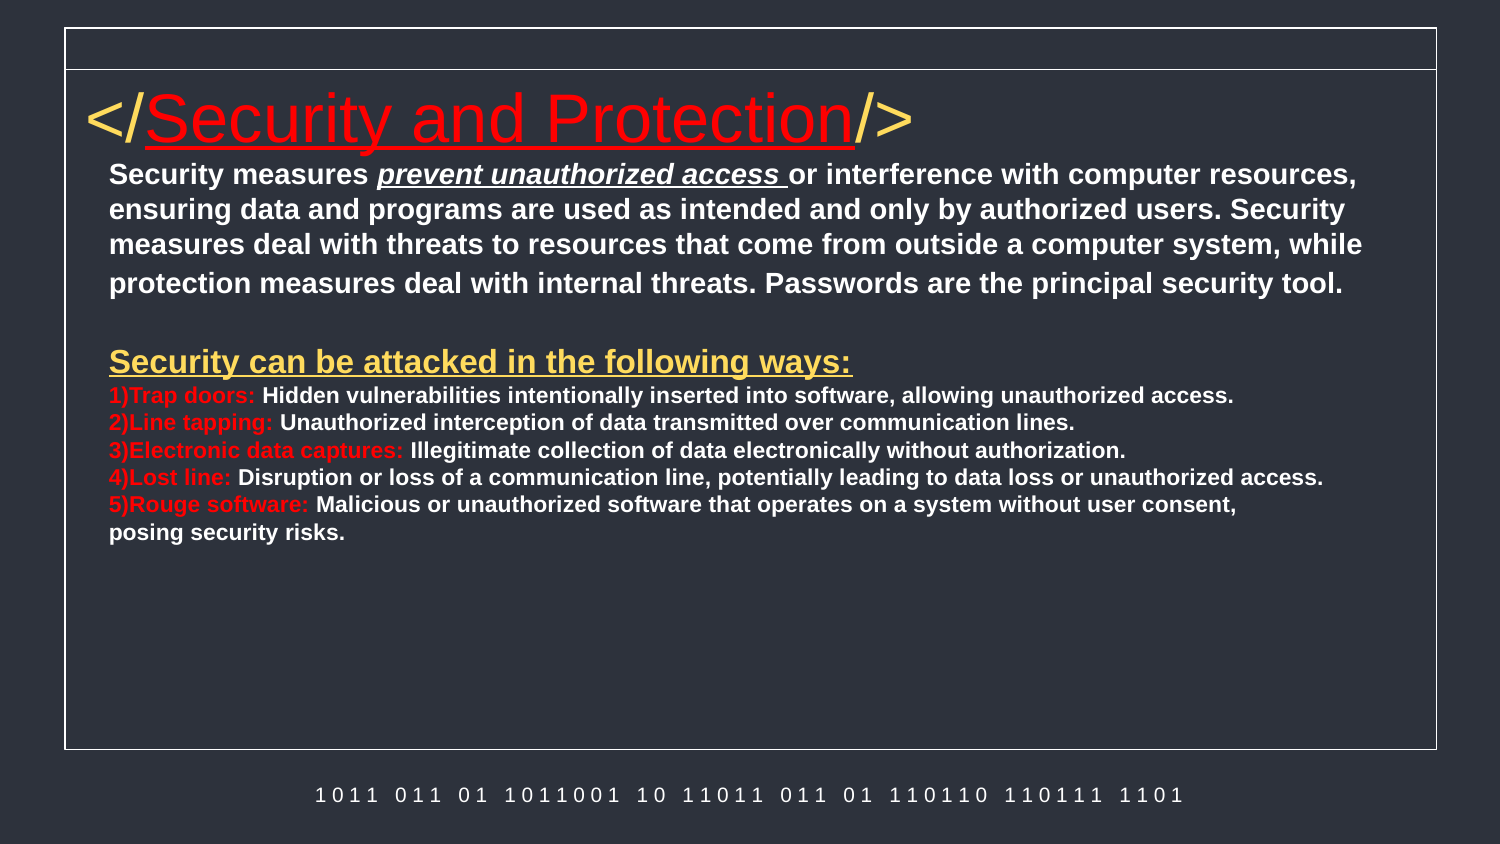

</Security and Protection/>
Security measures prevent unauthorized access or interference with computer resources, ensuring data and programs are used as intended and only by authorized users. Security measures deal with threats to resources that come from outside a computer system, while protection measures deal with internal threats. Passwords are the principal security tool.

Security can be attacked in the following ways:
1)Trap doors: Hidden vulnerabilities intentionally inserted into software, allowing unauthorized access.
2)Line tapping: Unauthorized interception of data transmitted over communication lines.
3)Electronic data captures: Illegitimate collection of data electronically without authorization.
4)Lost line: Disruption or loss of a communication line, potentially leading to data loss or unauthorized access.
5)Rouge software: Malicious or unauthorized software that operates on a system without user consent, posing security risks.